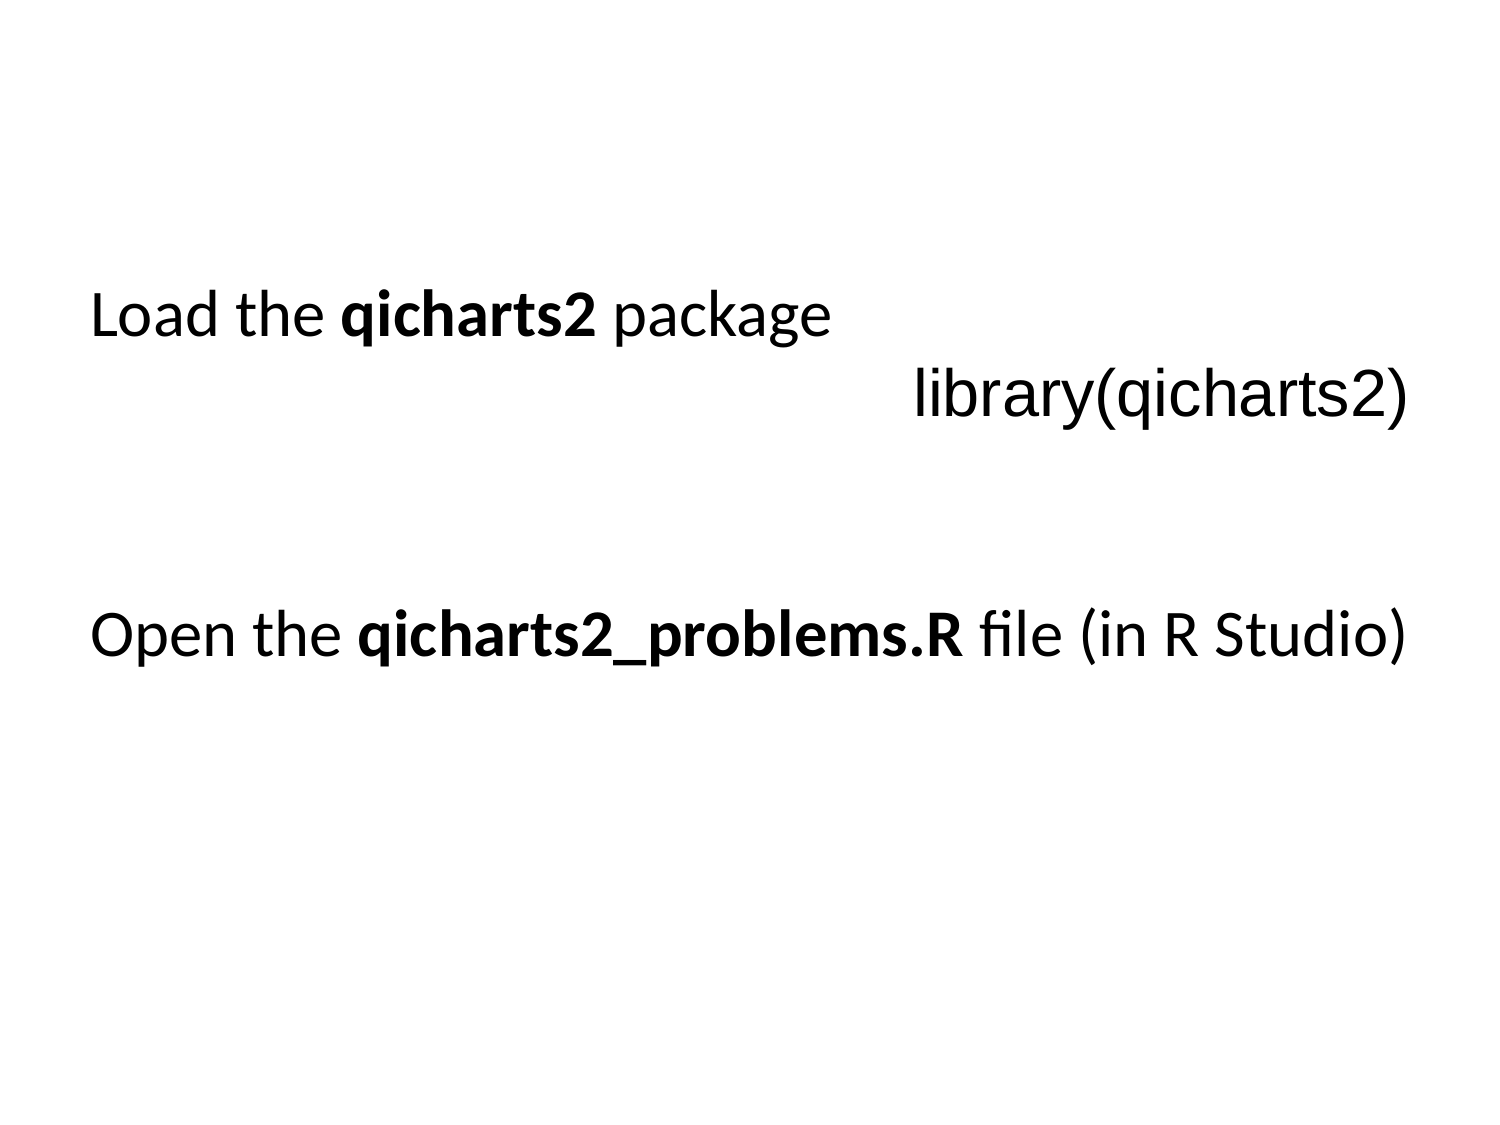

#
Load the qicharts2 package
				library(qicharts2)

Open the qicharts2_problems.R file (in R Studio)